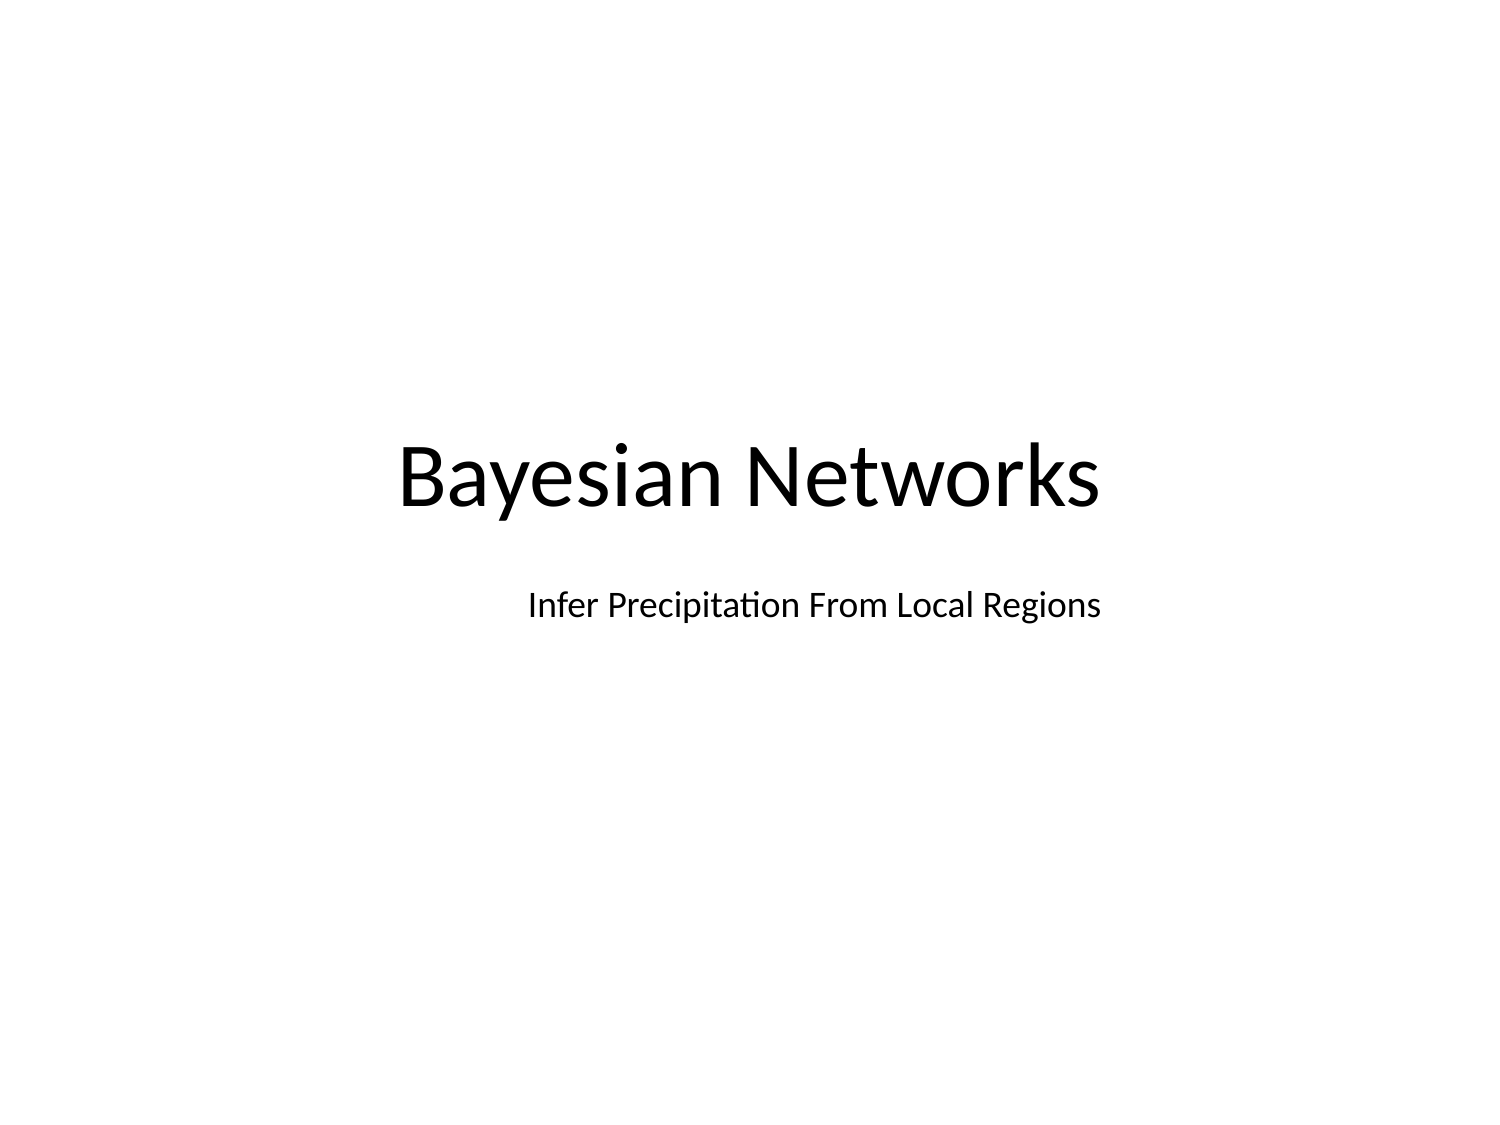

# Bayesian Networks
Infer Precipitation From Local Regions